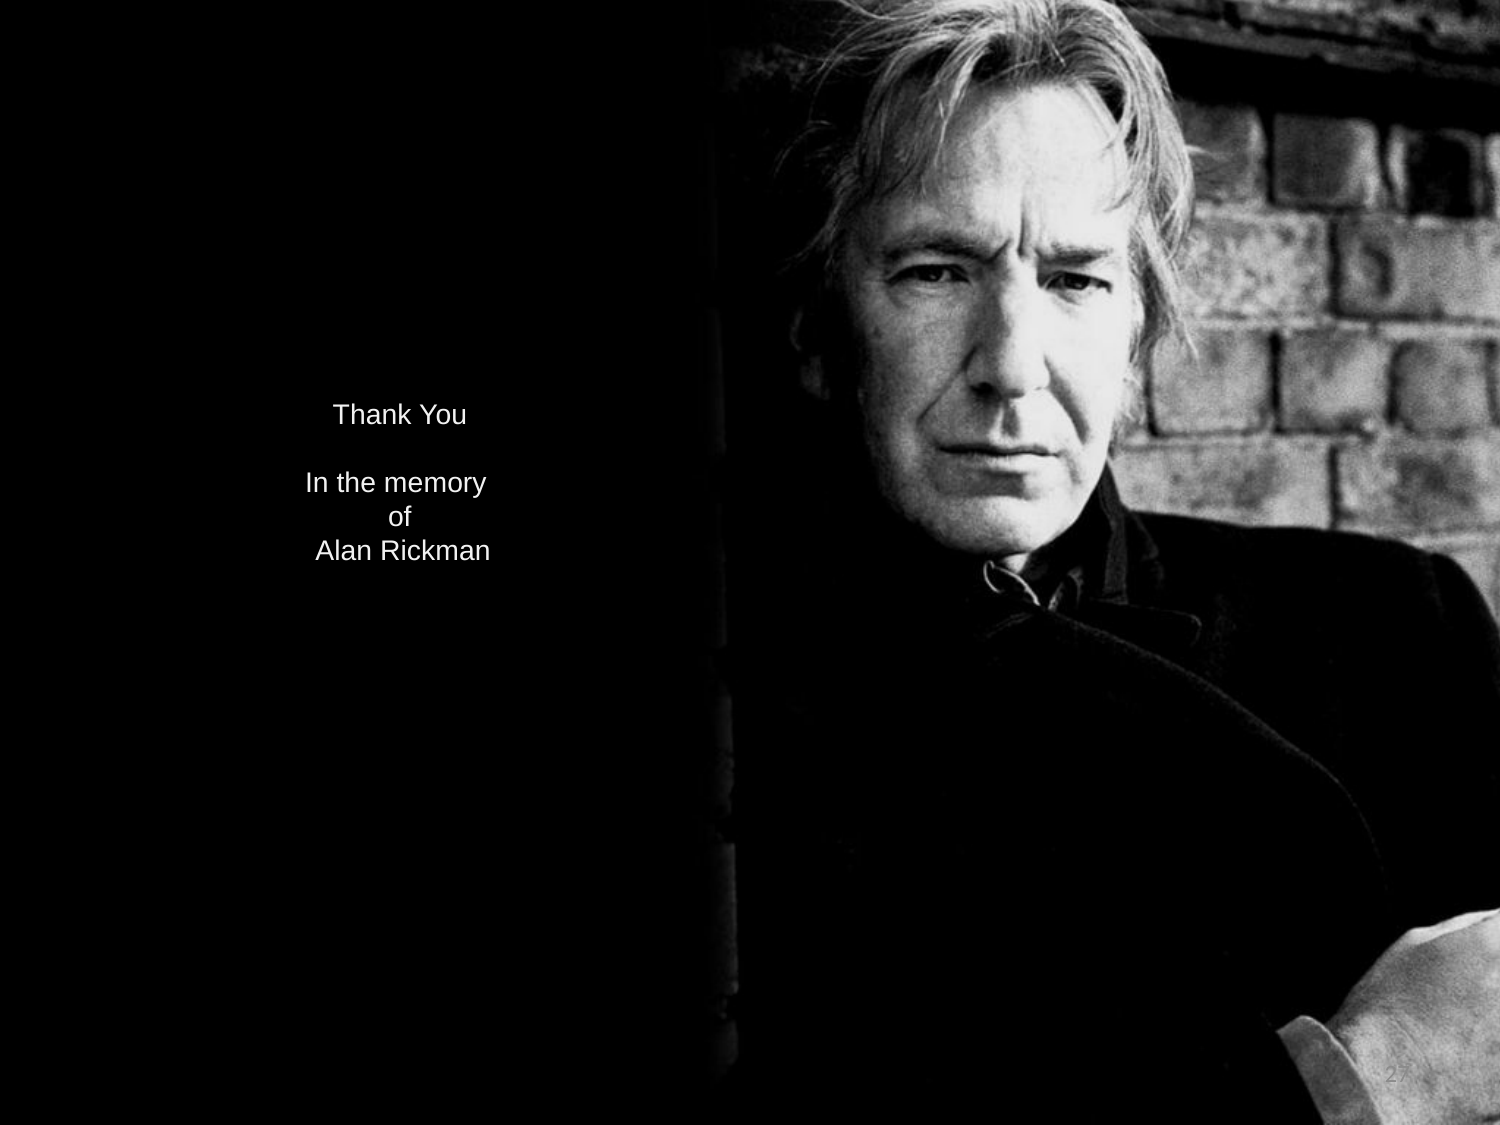

# Thank You In the memory of Alan Rickman
27